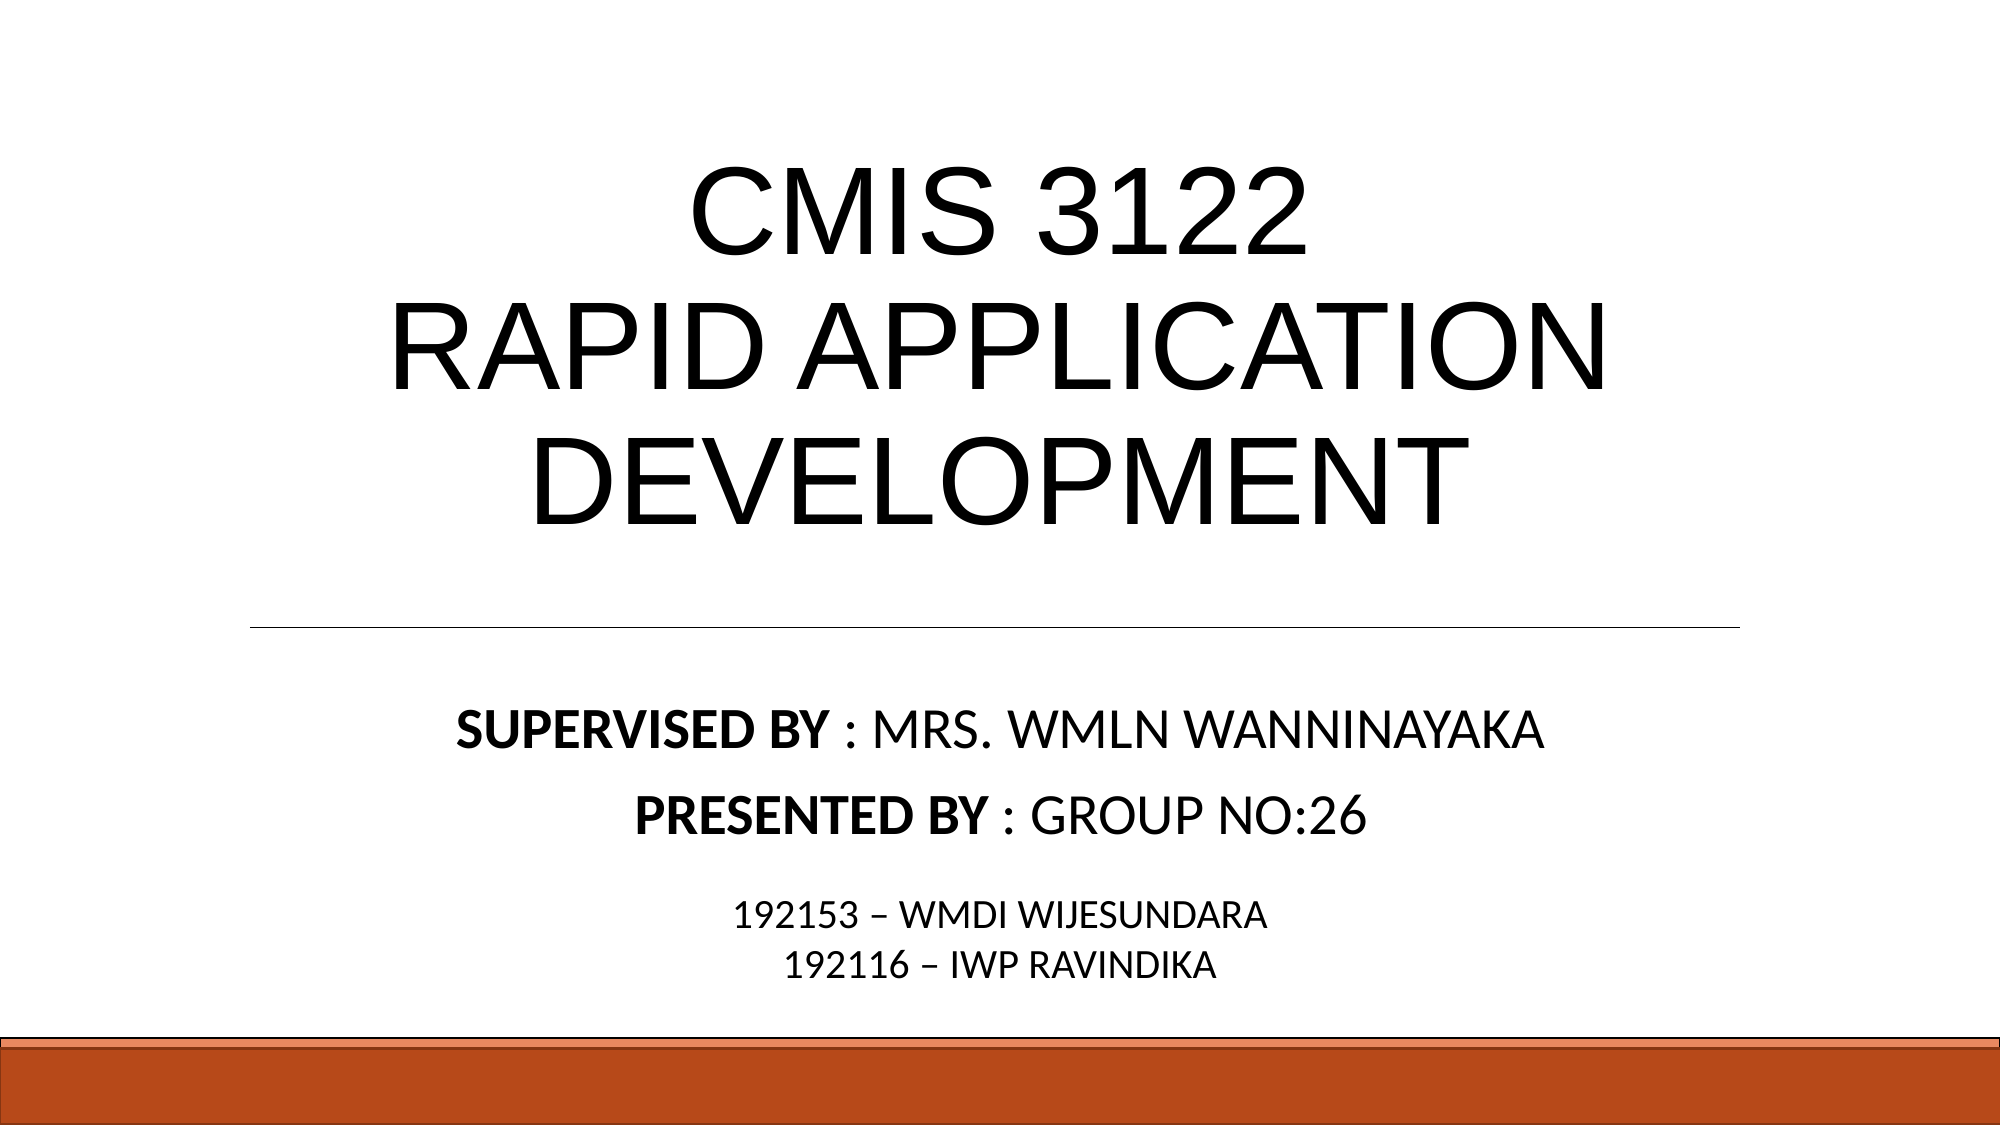

# CMIS 3122 RAPID APPLICATION DEVELOPMENT
SUPERVISED BY : MRS. WMLN WANNINAYAKA
PRESENTED BY : GROUP NO:26
192153 – WMDI WIJESUNDARA
192116 – IWP RAVINDIKA